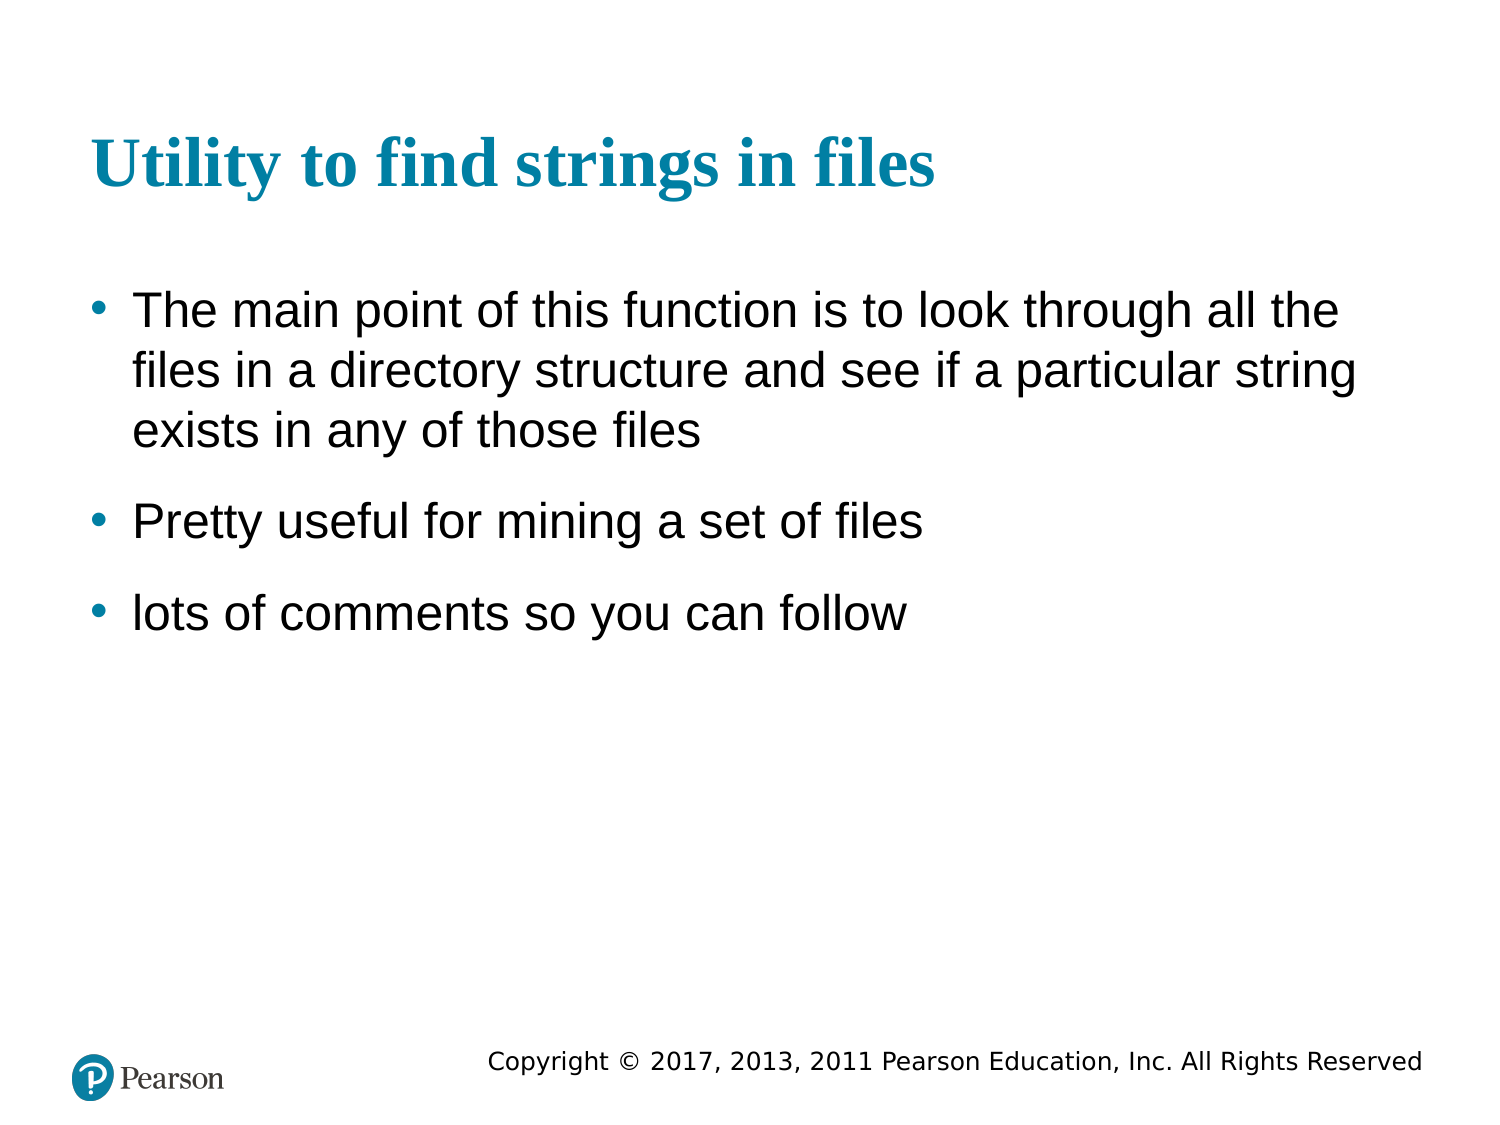

# Utility to find strings in files
The main point of this function is to look through all the files in a directory structure and see if a particular string exists in any of those files
Pretty useful for mining a set of files
lots of comments so you can follow